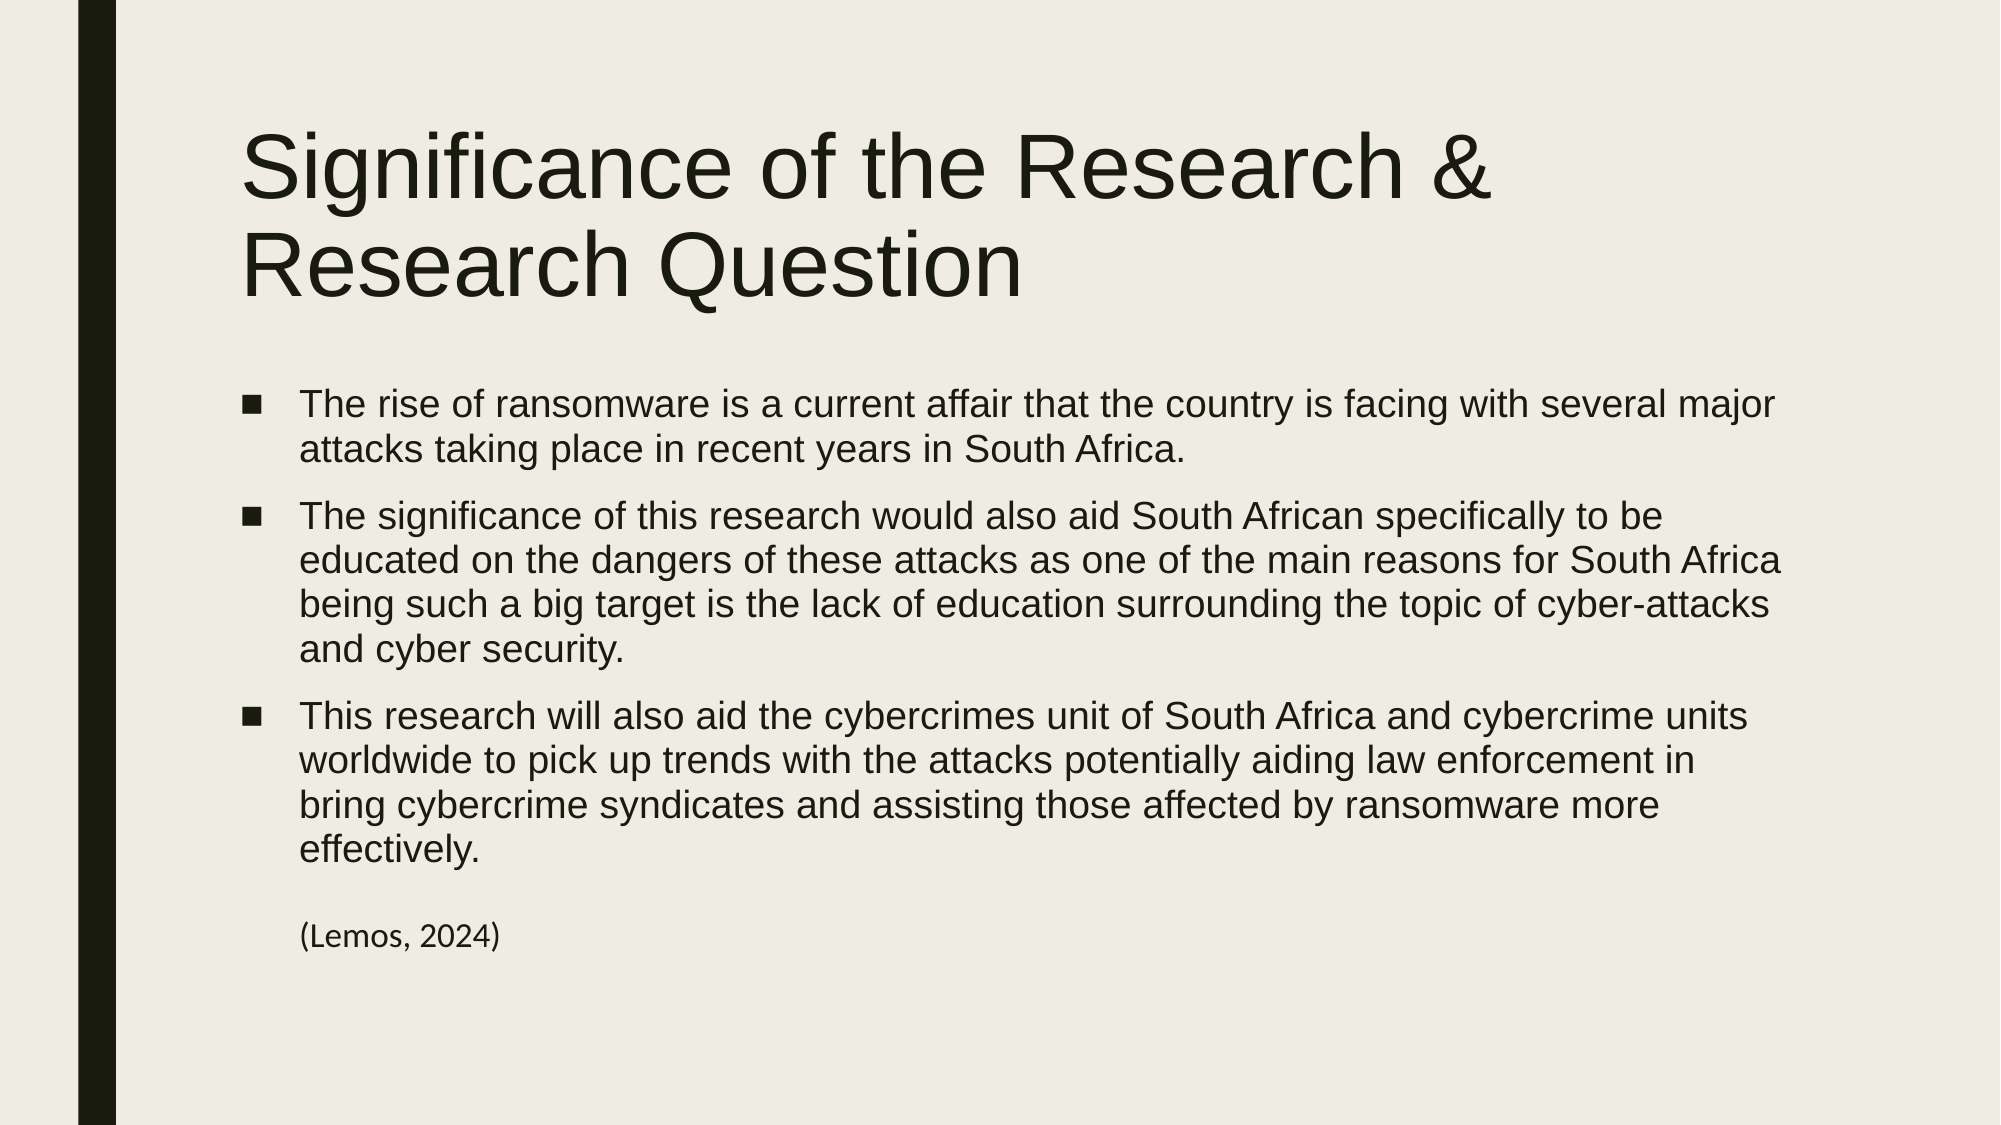

# Significance of the Research & Research Question
The rise of ransomware is a current affair that the country is facing with several major attacks taking place in recent years in South Africa.
The significance of this research would also aid South African specifically to be educated on the dangers of these attacks as one of the main reasons for South Africa being such a big target is the lack of education surrounding the topic of cyber-attacks and cyber security.
This research will also aid the cybercrimes unit of South Africa and cybercrime units worldwide to pick up trends with the attacks potentially aiding law enforcement in bring cybercrime syndicates and assisting those affected by ransomware more effectively.
(Lemos, 2024)